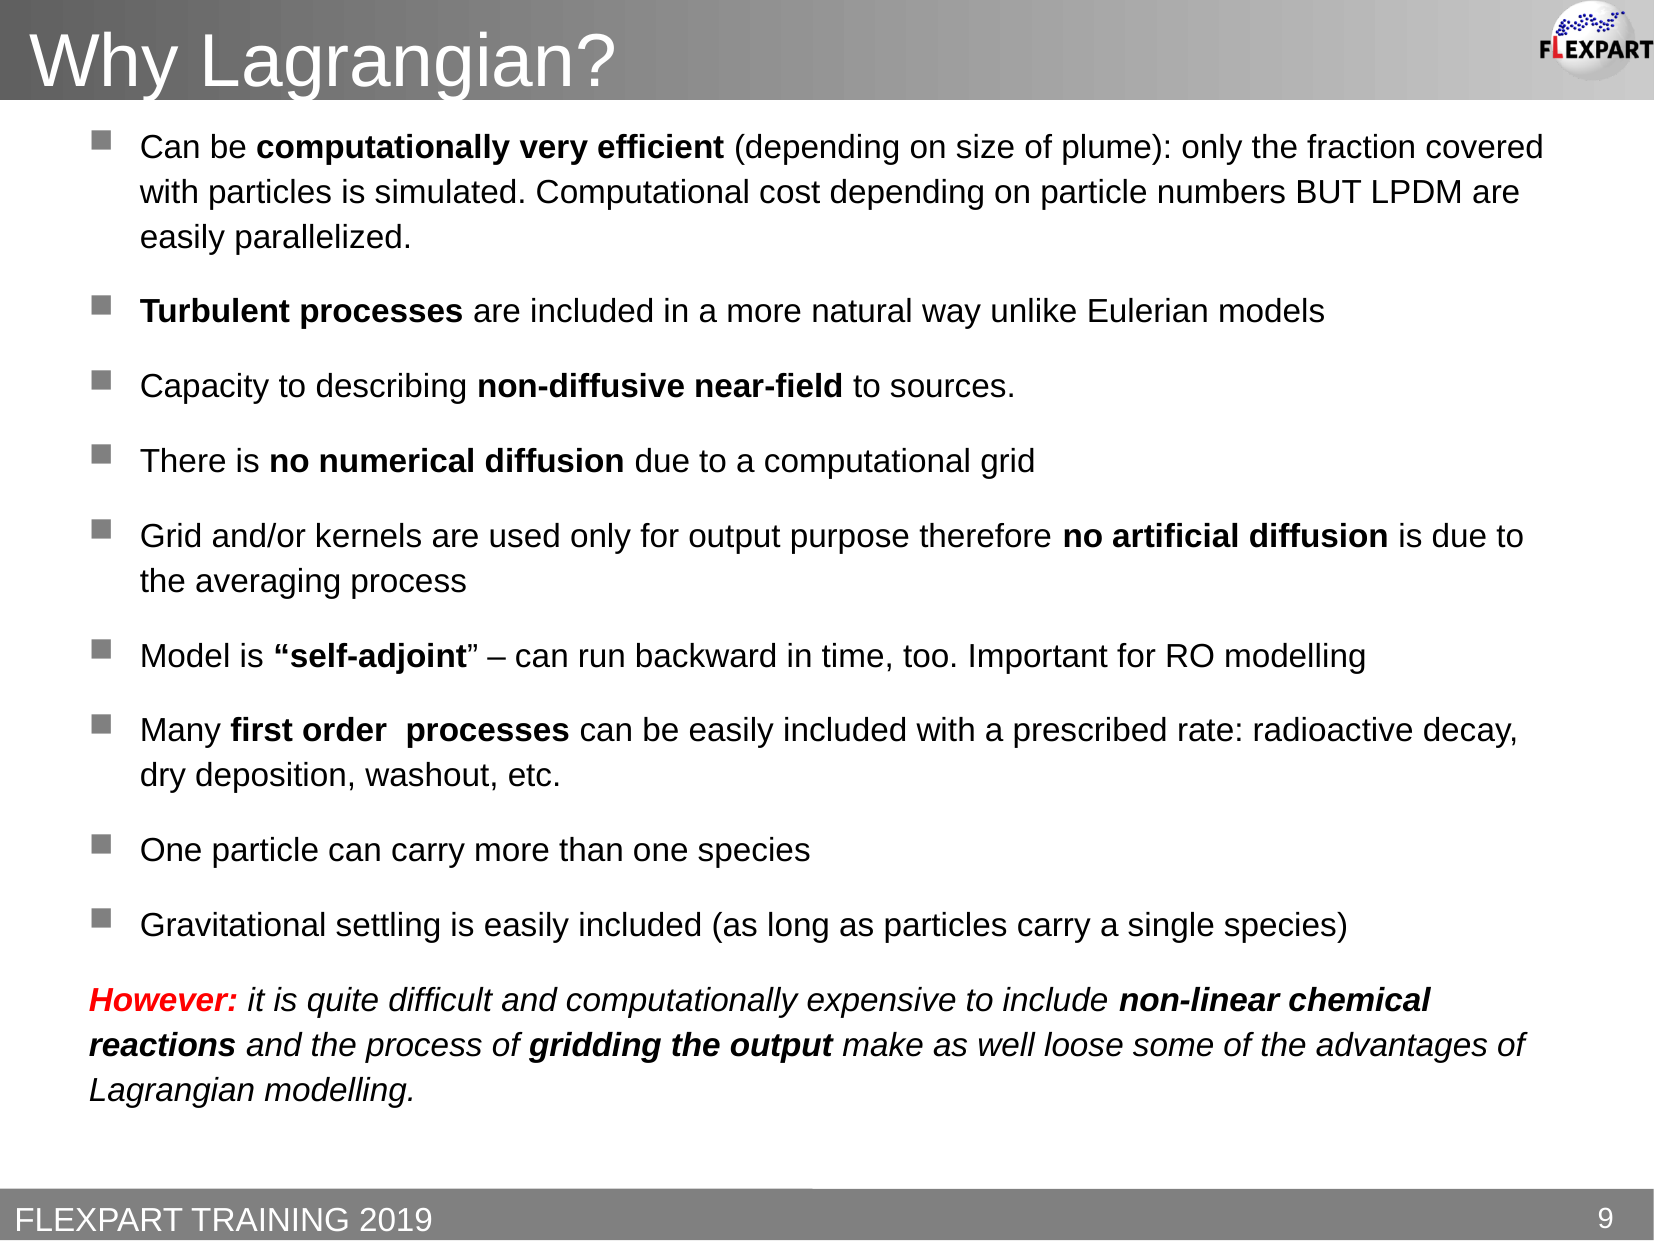

Why Lagrangian?
Can be computationally very efficient (depending on size of plume): only the fraction covered with particles is simulated. Computational cost depending on particle numbers BUT LPDM are easily parallelized.
Turbulent processes are included in a more natural way unlike Eulerian models
Capacity to describing non-diffusive near-field to sources.
There is no numerical diffusion due to a computational grid
Grid and/or kernels are used only for output purpose therefore no artificial diffusion is due to the averaging process
Model is “self-adjoint” – can run backward in time, too. Important for RO modelling
Many first order  processes can be easily included with a prescribed rate: radioactive decay, dry deposition, washout, etc.
One particle can carry more than one species
Gravitational settling is easily included (as long as particles carry a single species)
However: it is quite difficult and computationally expensive to include non-linear chemical reactions and the process of gridding the output make as well loose some of the advantages of Lagrangian modelling.